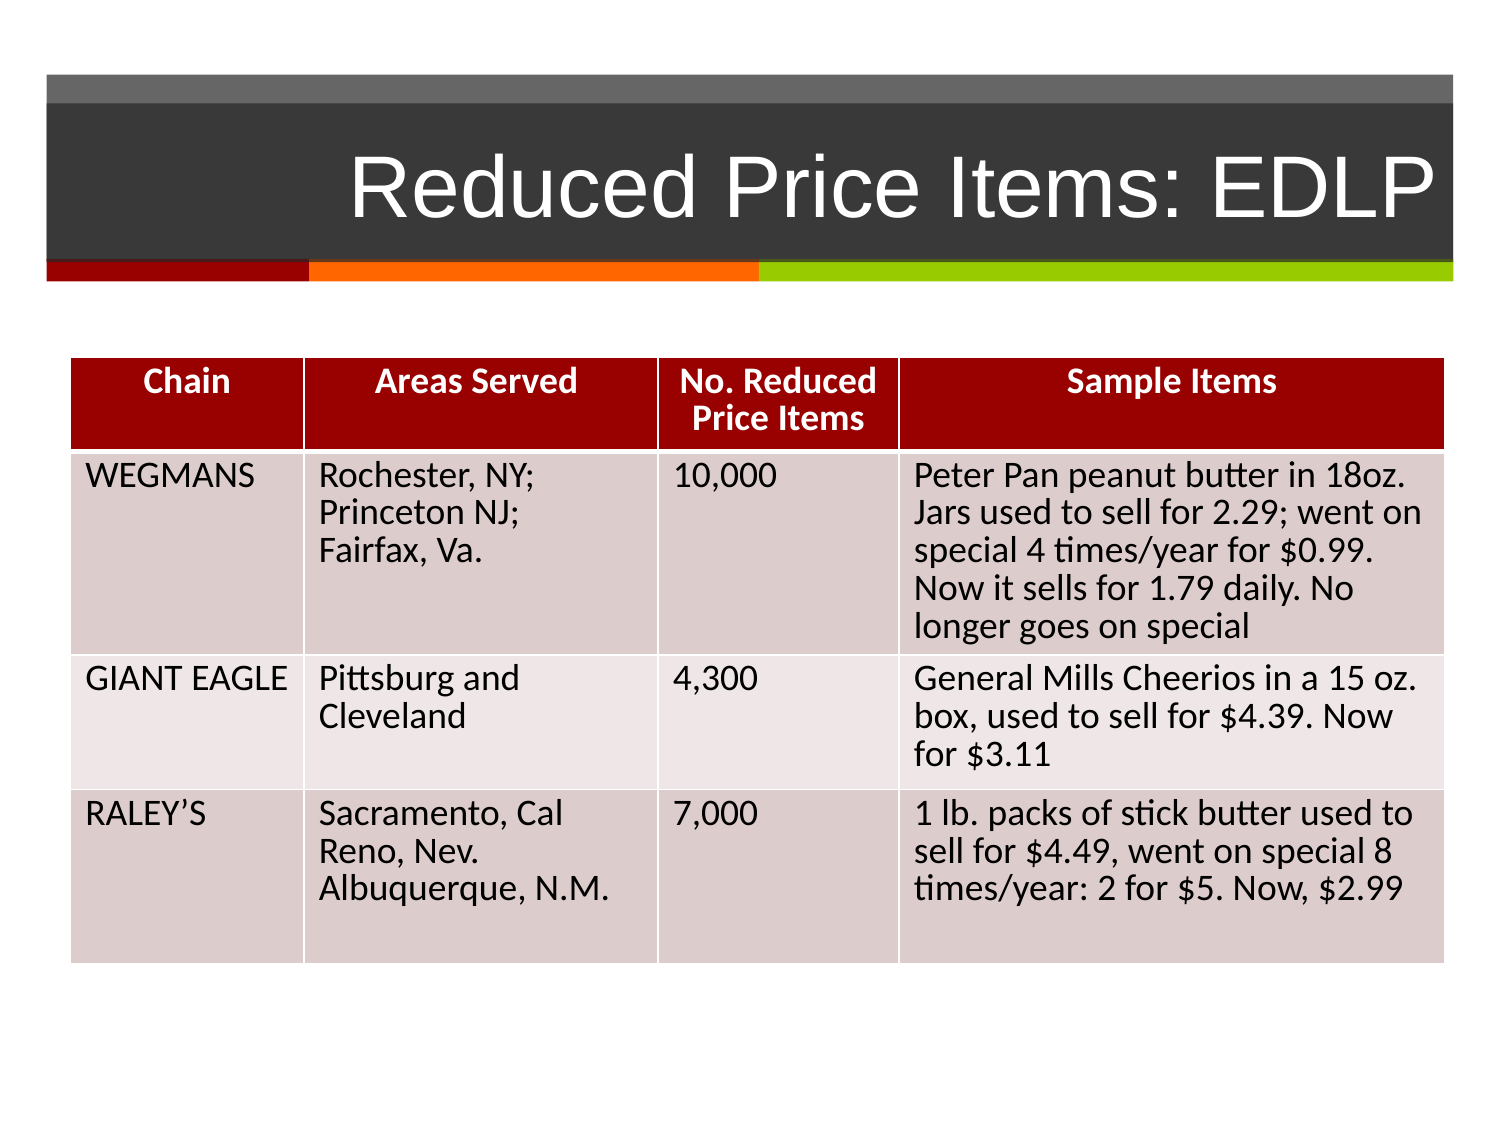

# Reduced Price Items: EDLP
| Chain | Areas Served | No. Reduced Price Items | Sample Items |
| --- | --- | --- | --- |
| WEGMANS | Rochester, NY; Princeton NJ; Fairfax, Va. | 10,000 | Peter Pan peanut butter in 18oz. Jars used to sell for 2.29; went on special 4 times/year for $0.99. Now it sells for 1.79 daily. No longer goes on special |
| GIANT EAGLE | Pittsburg and Cleveland | 4,300 | General Mills Cheerios in a 15 oz. box, used to sell for $4.39. Now for $3.11 |
| RALEY’S | Sacramento, Cal Reno, Nev. Albuquerque, N.M. | 7,000 | 1 lb. packs of stick butter used to sell for $4.49, went on special 8 times/year: 2 for $5. Now, $2.99 |